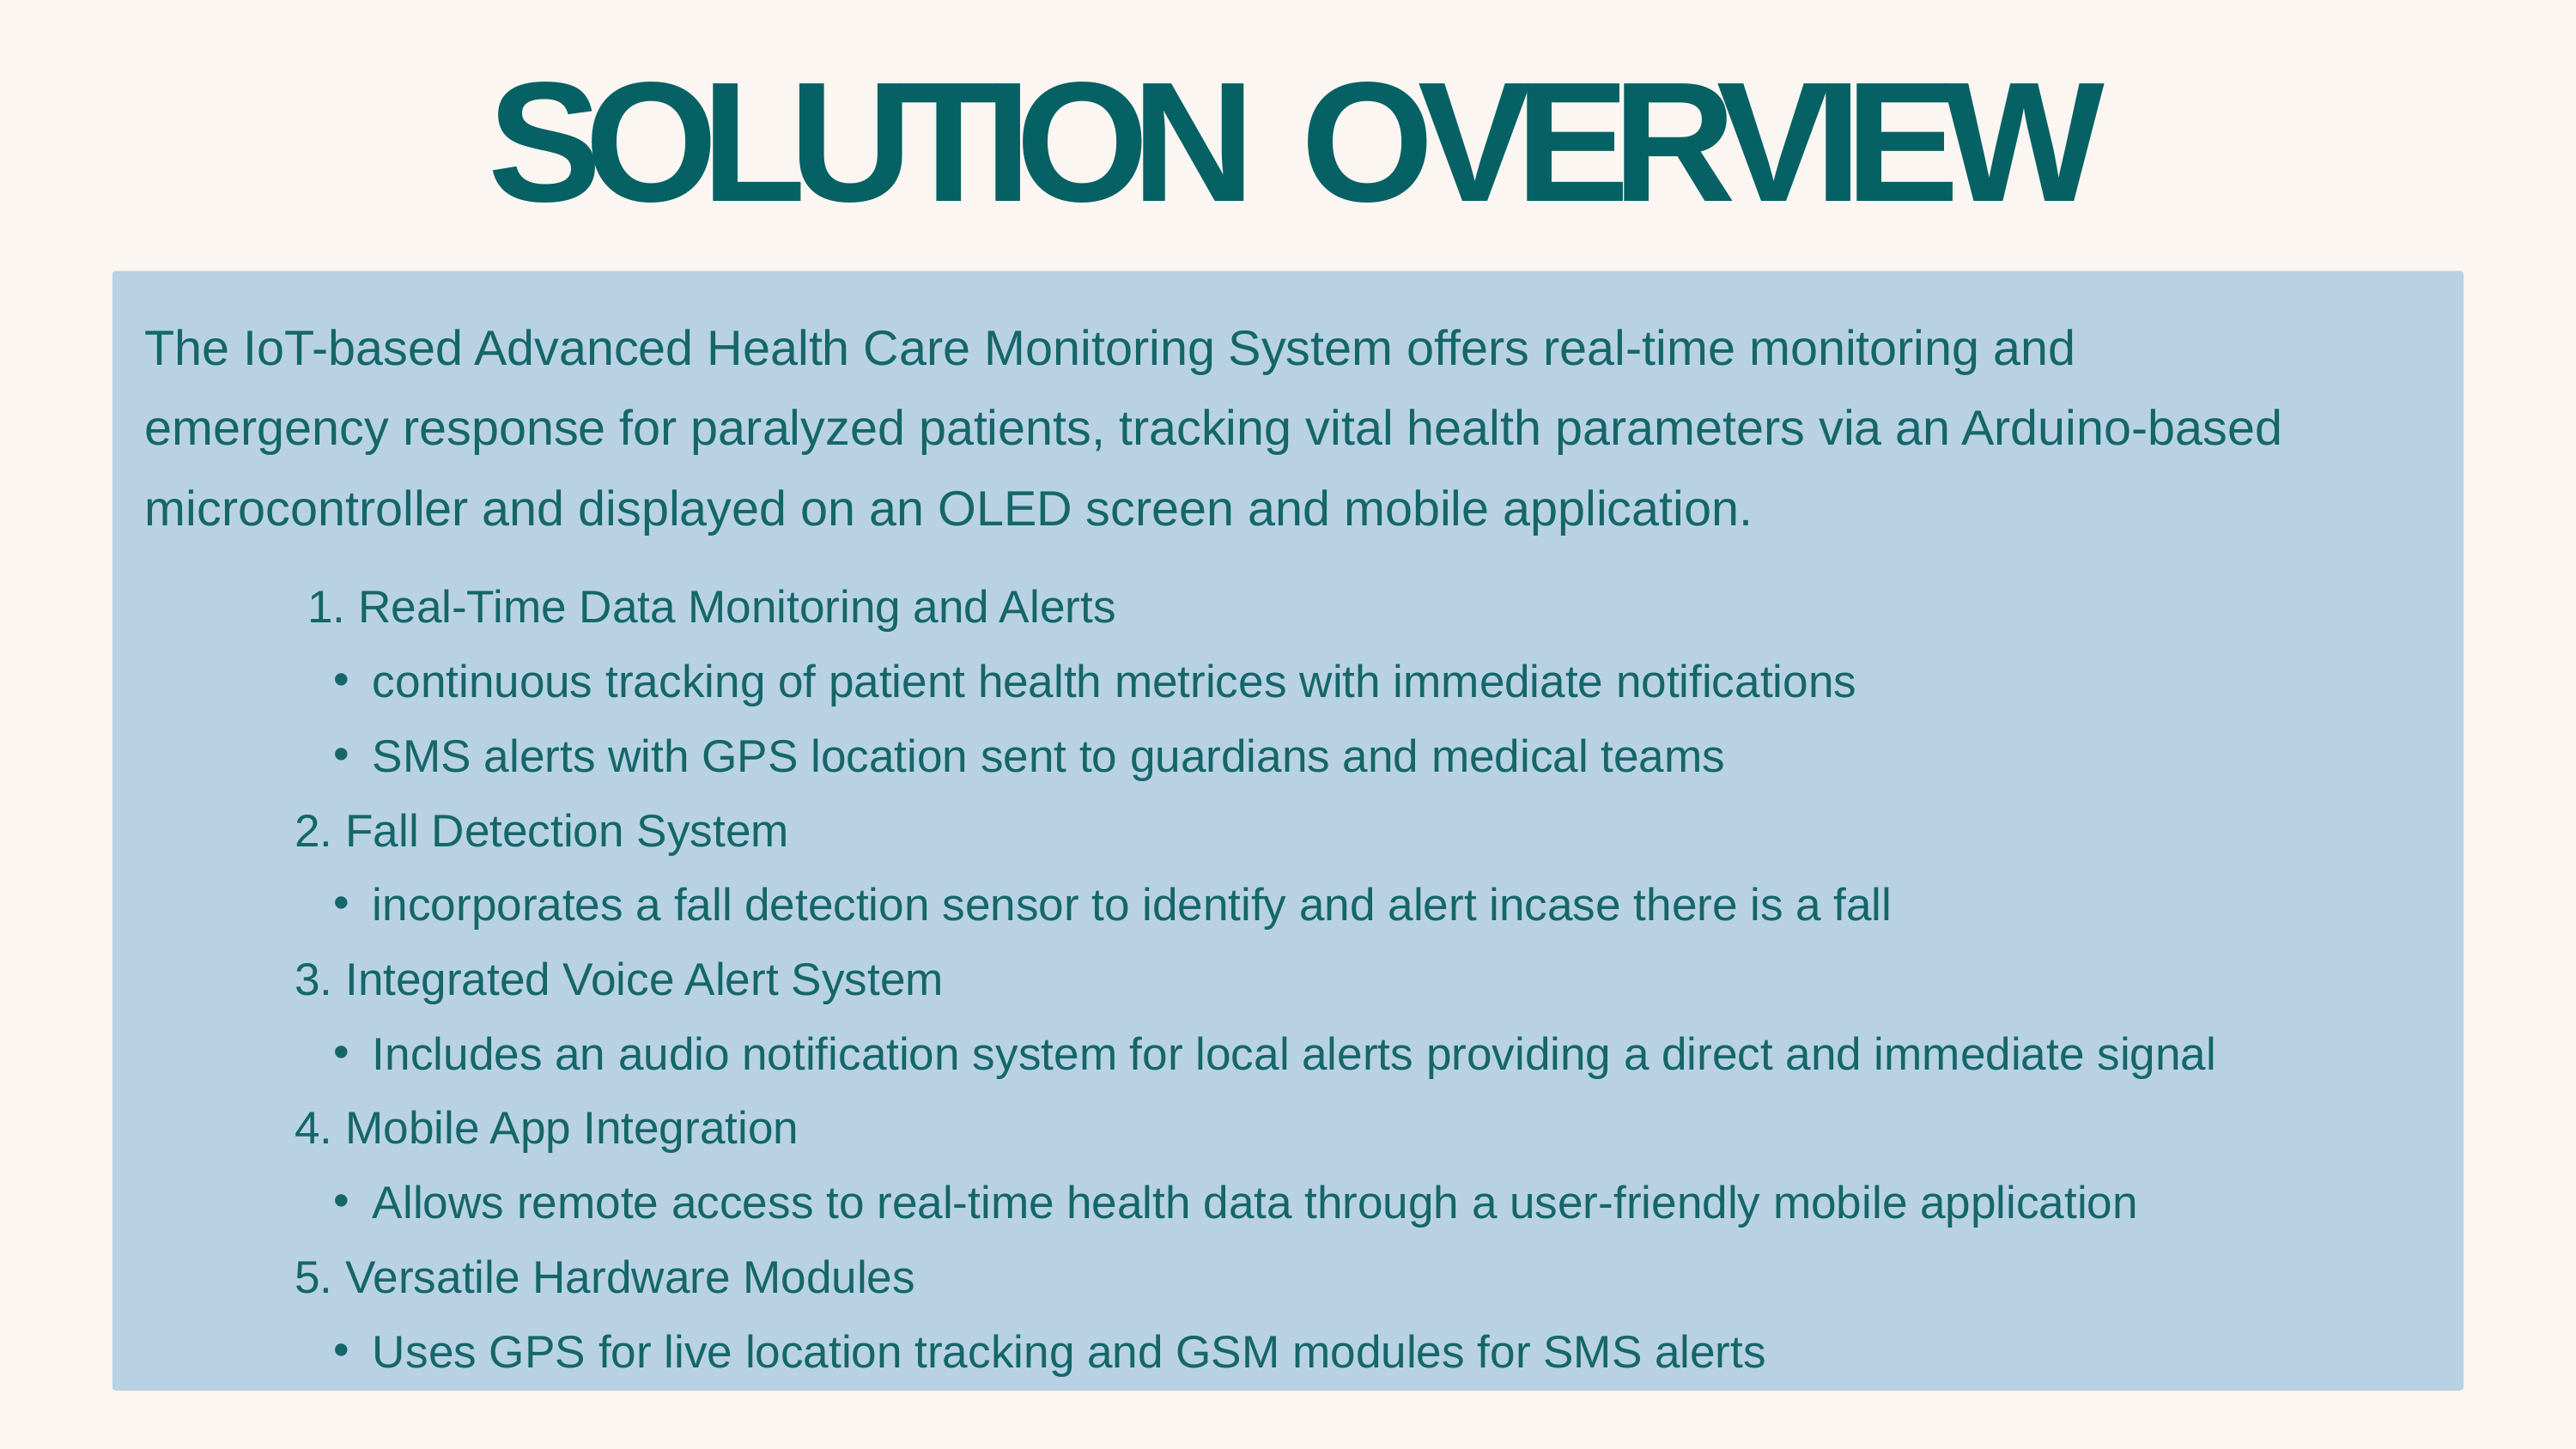

SOLUTION  OVERVIEW

The IoT-based Advanced Health Care Monitoring System offers real-time monitoring and emergency response for paralyzed patients, tracking vital health parameters via an Arduino-based microcontroller and displayed on an OLED screen and mobile application.
 1. Real-Time Data Monitoring and Alerts
continuous tracking of patient health metrices with immediate notifications
SMS alerts with GPS location sent to guardians and medical teams
2. Fall Detection System
incorporates a fall detection sensor to identify and alert incase there is a fall
3. Integrated Voice Alert System
Includes an audio notification system for local alerts providing a direct and immediate signal
4. Mobile App Integration
Allows remote access to real-time health data through a user-friendly mobile application
5. Versatile Hardware Modules
Uses GPS for live location tracking and GSM modules for SMS alerts